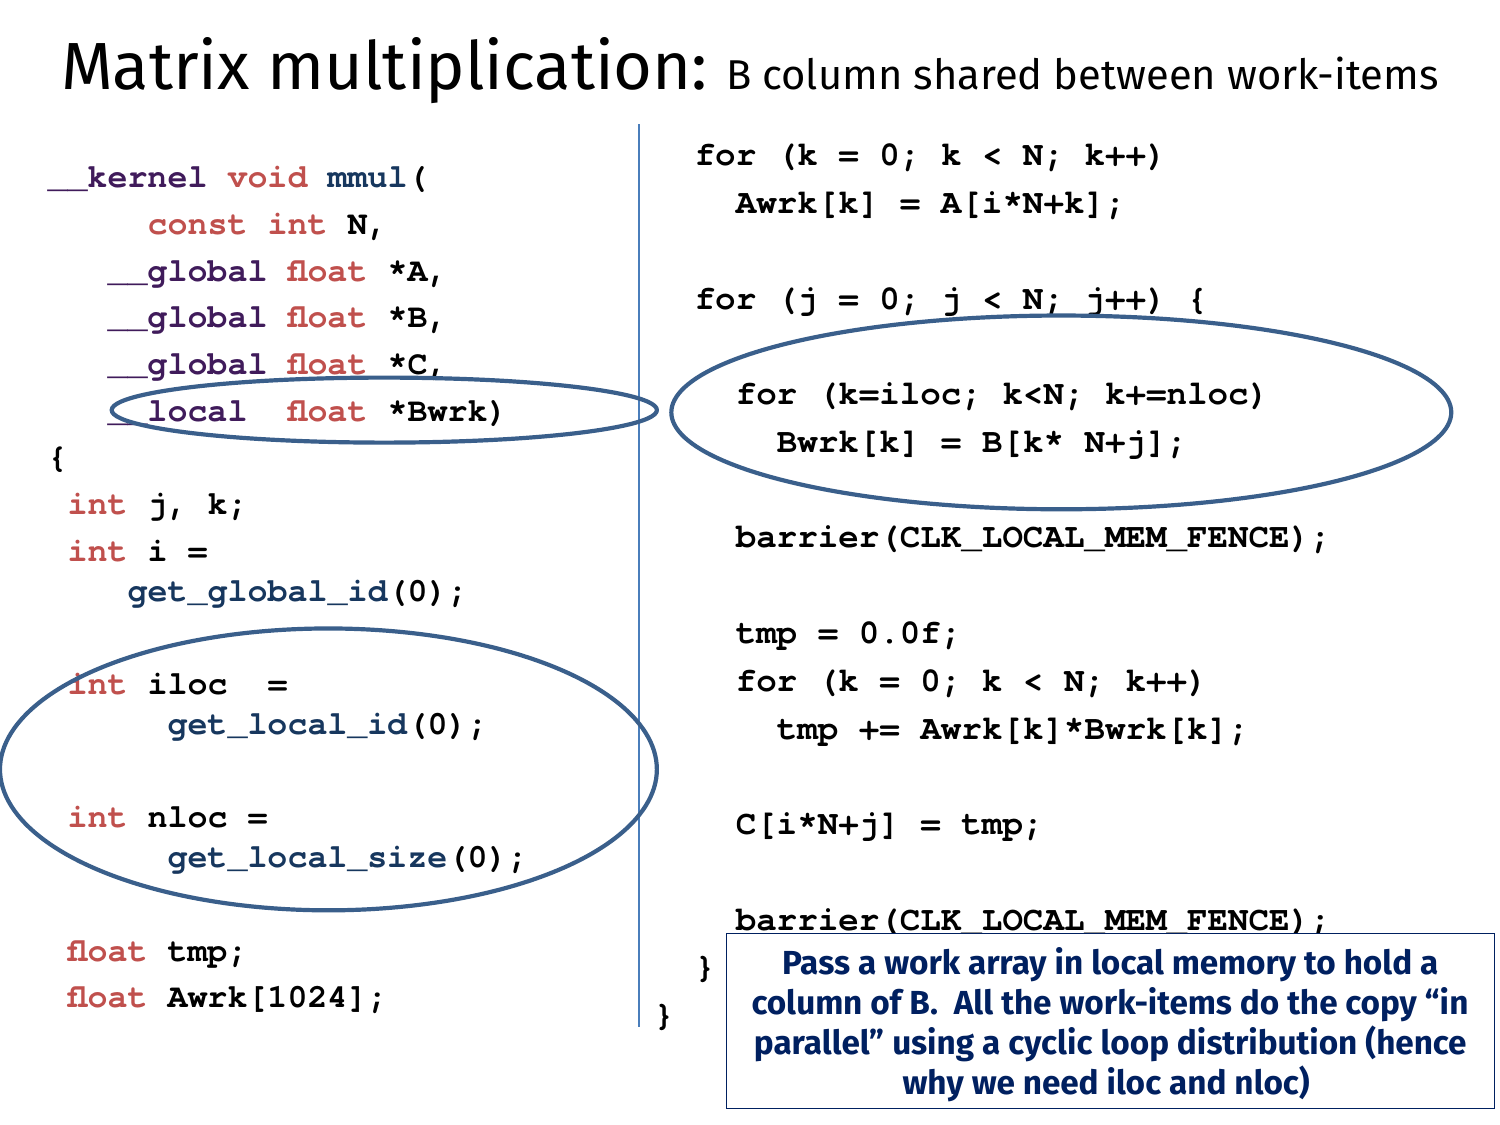

# Matrix multiplication: B column shared between work-items
  for (k = 0; k < N; k++)
    Awrk[k] = A[i*N+k];

  for (j = 0; j < N; j++) {

    for (k=iloc; k<N; k+=nloc)
      Bwrk[k] = B[k* N+j];

    barrier(CLK_LOCAL_MEM_FENCE);

    tmp = 0.0f;
    for (k = 0; k < N; k++)
      tmp += Awrk[k]*Bwrk[k];

    C[i*N+j] = tmp;

    barrier(CLK_LOCAL_MEM_FENCE);
  }
}
__kernel void mmul(
     const int N,
   __global float *A,
   __global float *B,
   __global float *C,
   __local  float *Bwrk)
{
 int j, k;
 int i =
    get_global_id(0);

 int iloc  =
      get_local_id(0);

 int nloc =
      get_local_size(0);

 float tmp;
 float Awrk[1024];

Pass a work array in local memory to hold a column of B.  All the work-items do the copy “in parallel” using a cyclic loop distribution (hence why we need iloc and nloc)